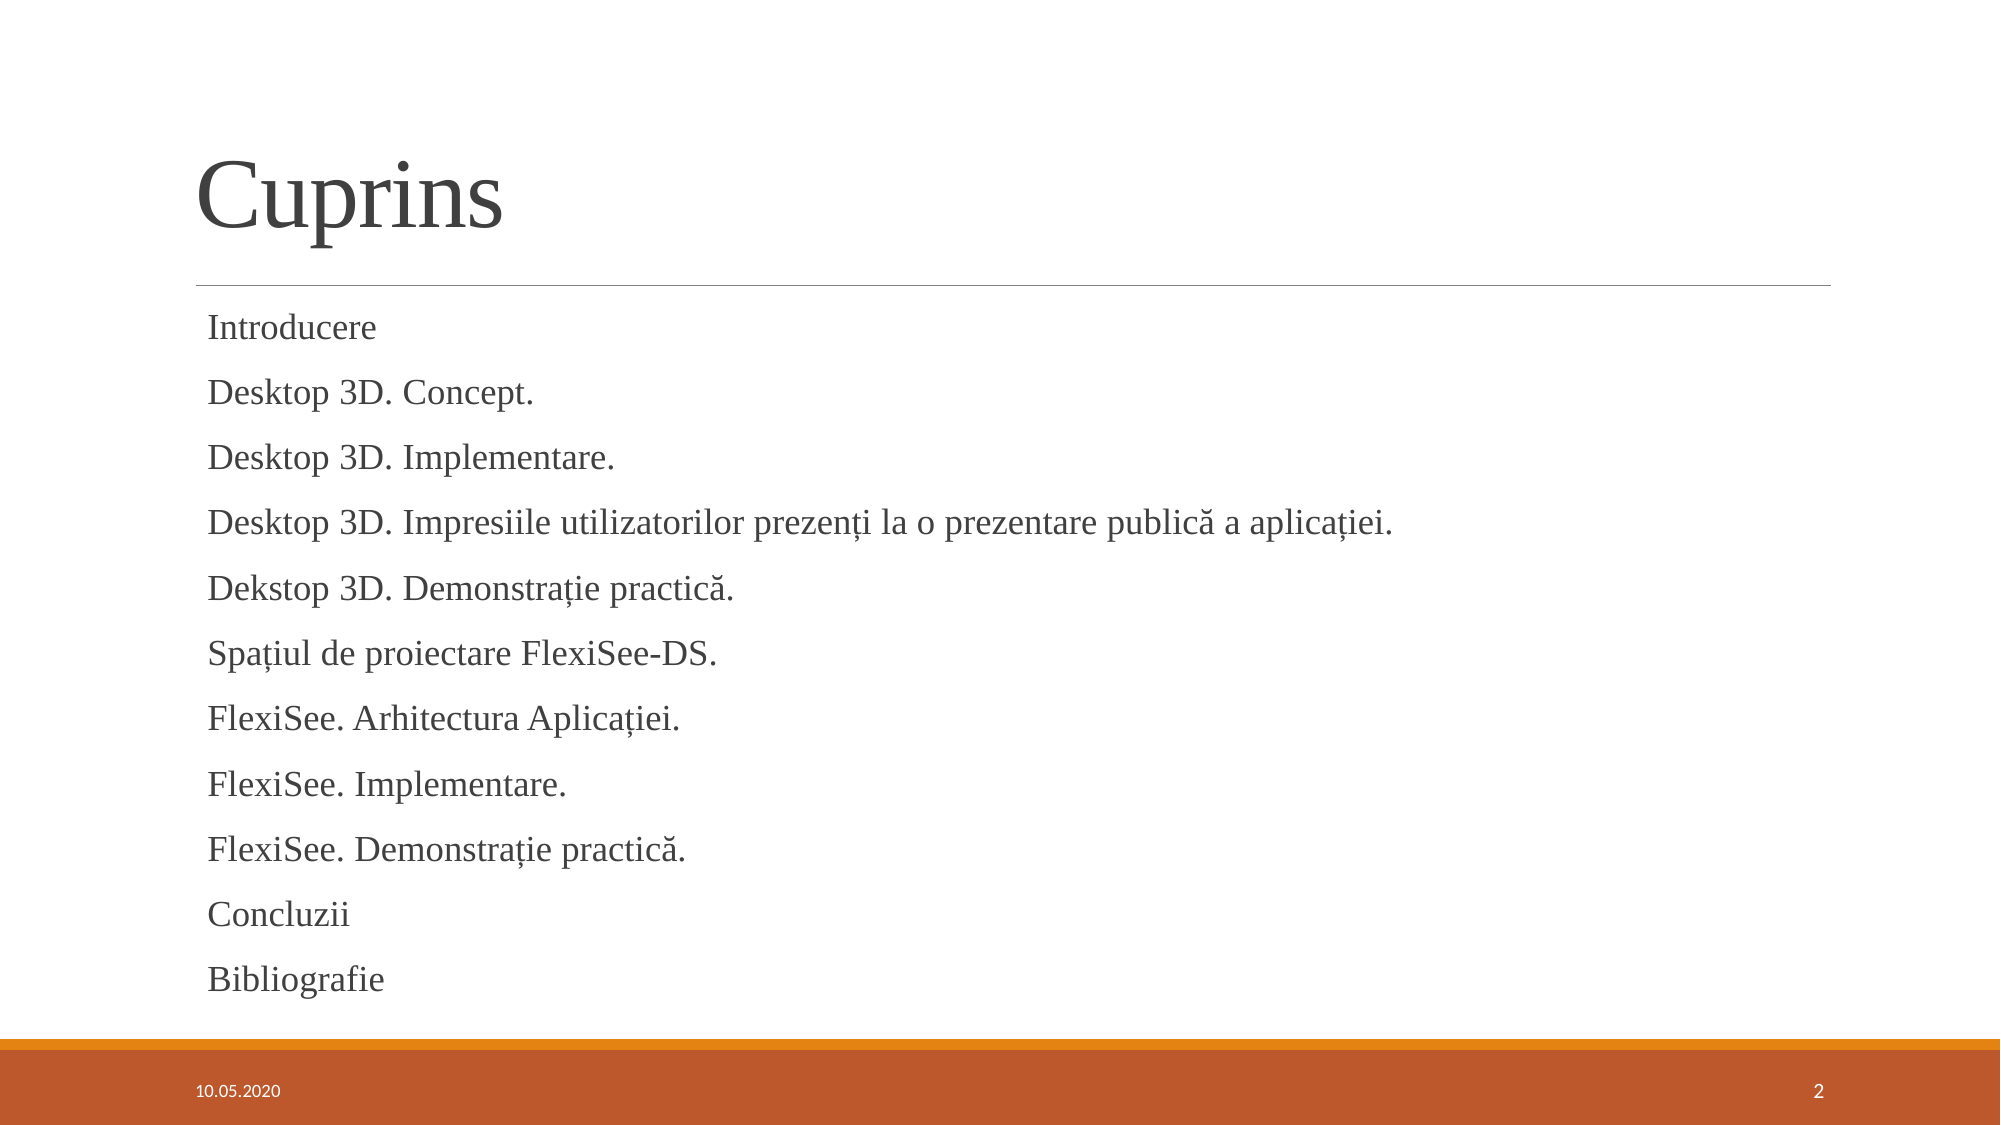

# Cuprins
Introducere
Desktop 3D. Concept.
Desktop 3D. Implementare.
Desktop 3D. Impresiile utilizatorilor prezenți la o prezentare publică a aplicației.
Dekstop 3D. Demonstrație practică.
Spațiul de proiectare FlexiSee-DS.
FlexiSee. Arhitectura Aplicației.
FlexiSee. Implementare.
FlexiSee. Demonstrație practică.
Concluzii
Bibliografie

10.05.2020
2